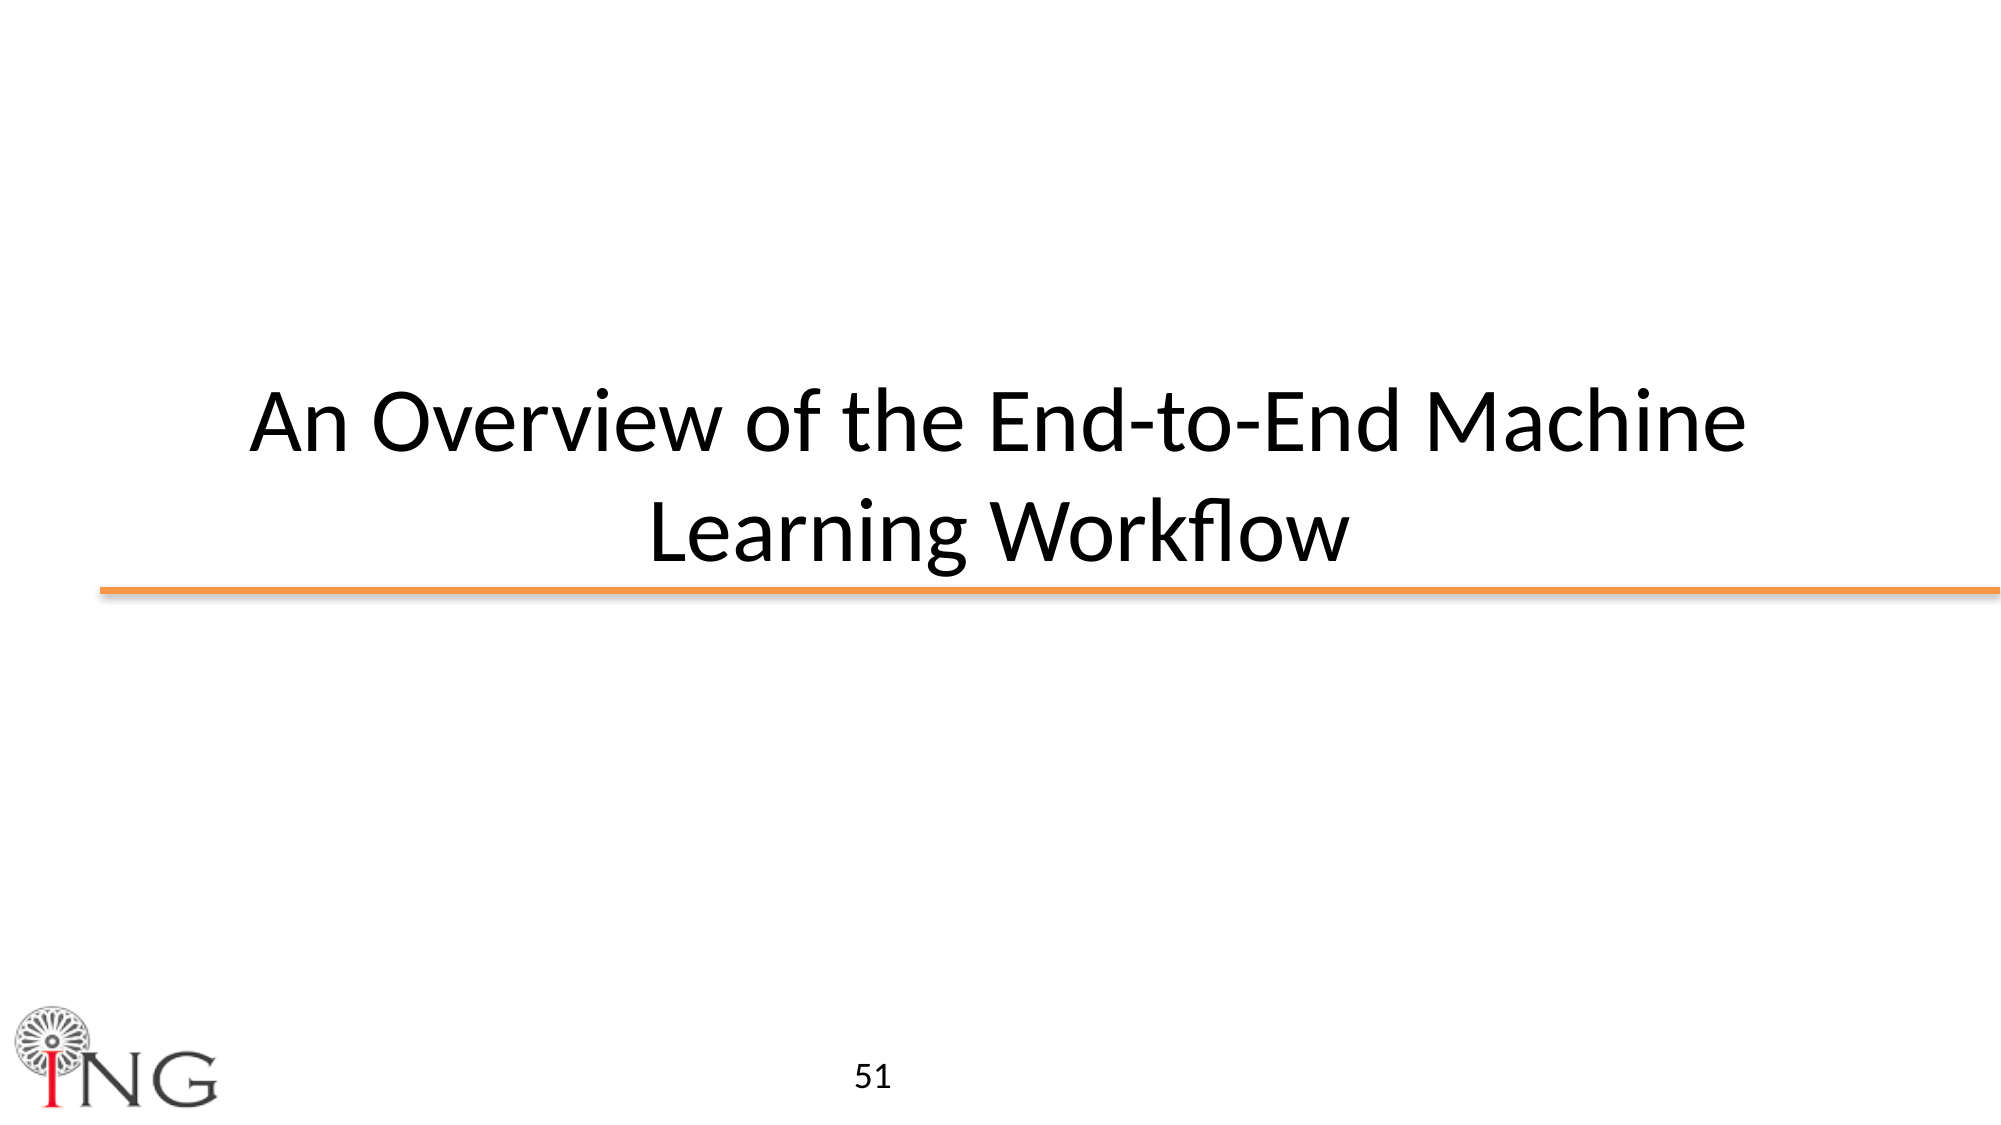

# An Overview of the End-to-End Machine Learning Workflow

51